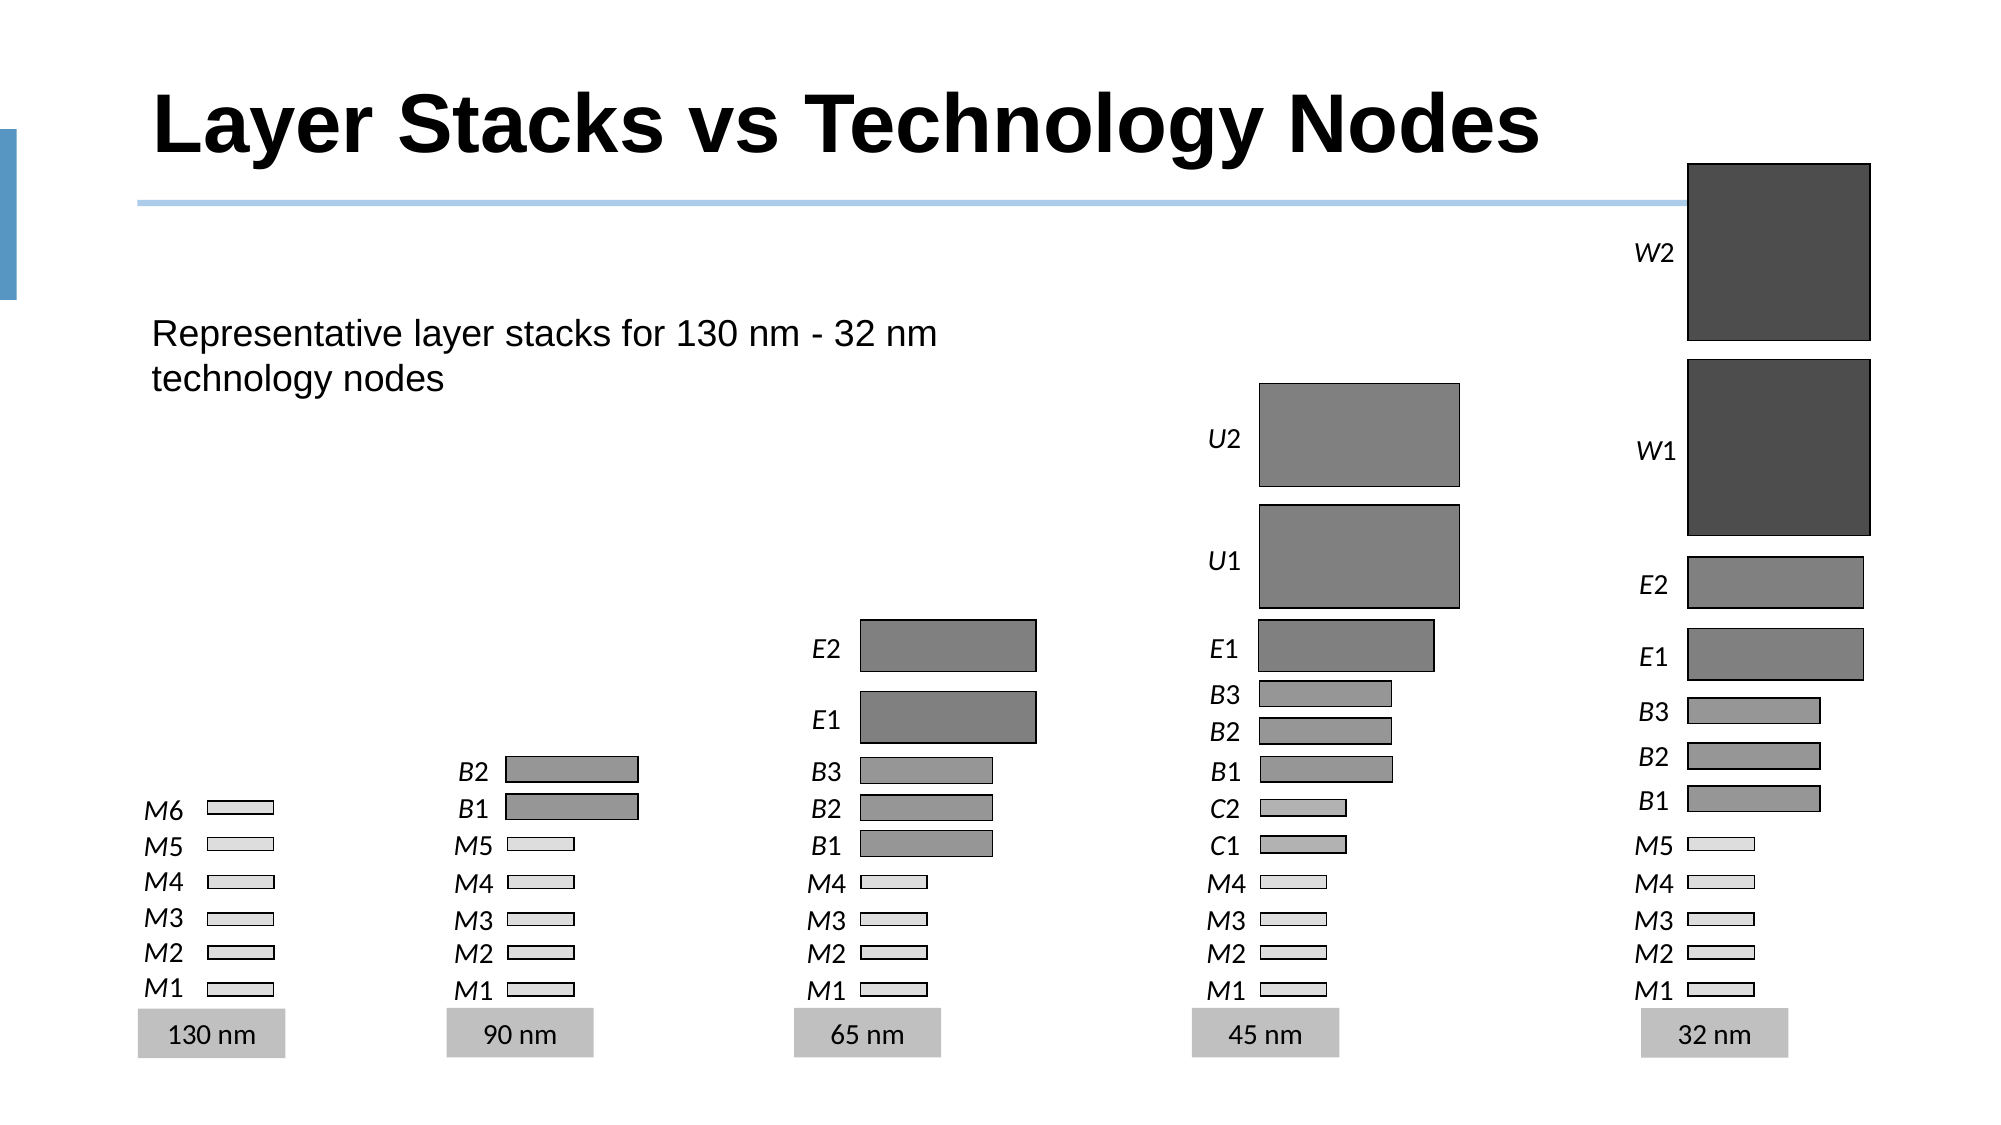

# Layer Stacks vs Technology Nodes

W2

W1

E2

E1
B3

B2

B1

M5

M4

M3

M2

M1

32 nm
Representative layer stacks for 130 nm - 32 nm technology nodes

U2

U1

E1
B3

B2

B1

C2

C1

M4

M3

M2

M1

45 nm

E2

E1
B3

B2

B1

M4

M3

M2

M1

65 nm
B2

B1

M5

M4

M3

M2

M1

90 nm
M6

M5

M4

M3

M2

M1

130 nm